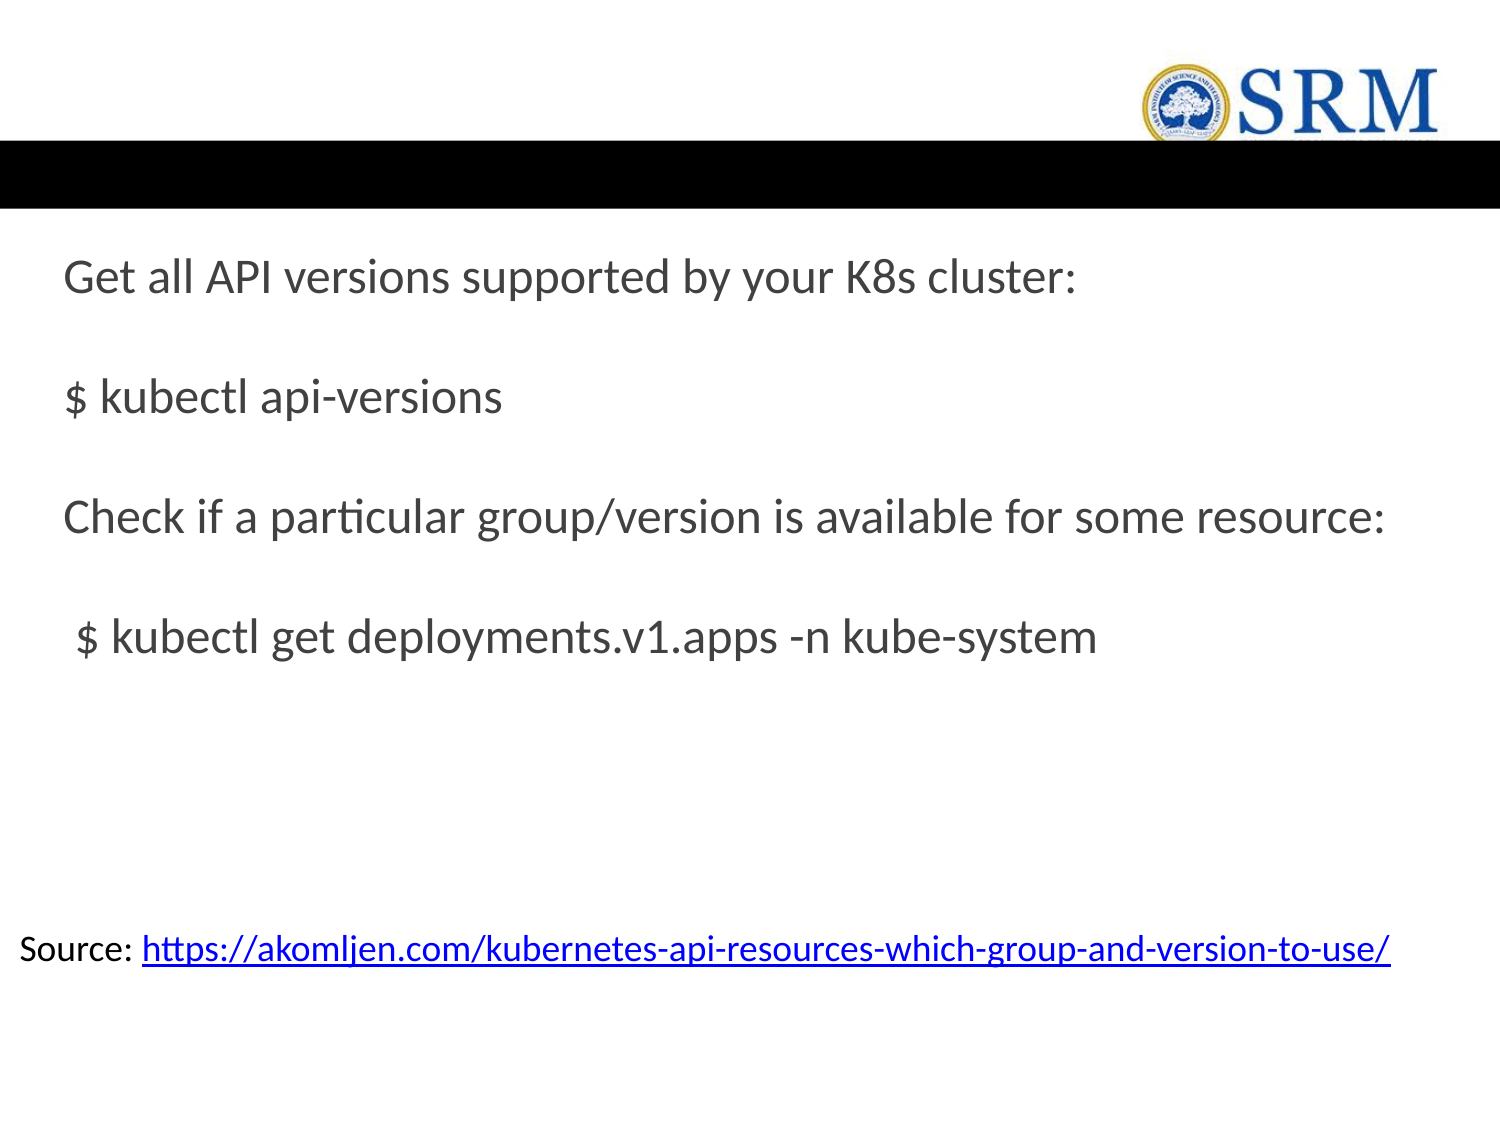

#

Get all API versions supported by your K8s cluster:

$ kubectl api-versions

Check if a particular group/version is available for some resource:
 $ kubectl get deployments.v1.apps -n kube-system

Source: https://akomljen.com/kubernetes-api-resources-which-group-and-version-to-use/